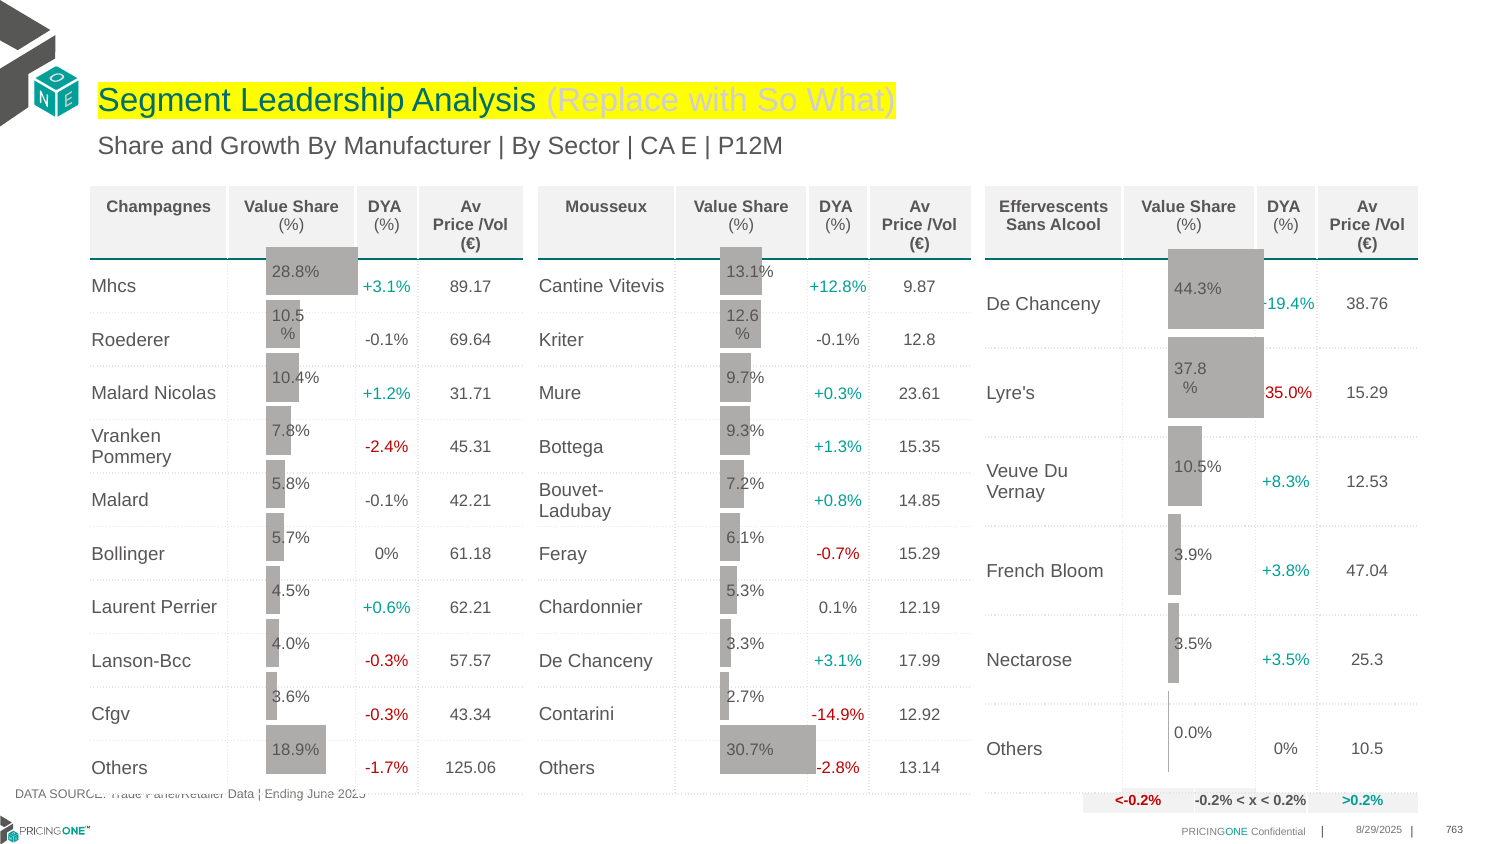

# Segment Leadership Analysis (Replace with So What)
Share and Growth By Manufacturer | By Sector | CA E | P12M
| Mousseux | Value Share (%) | DYA (%) | Av Price /Vol (€) |
| --- | --- | --- | --- |
| Cantine Vitevis |  | +12.8% | 9.87 |
| Kriter |  | -0.1% | 12.8 |
| Mure |  | +0.3% | 23.61 |
| Bottega |  | +1.3% | 15.35 |
| Bouvet-Ladubay |  | +0.8% | 14.85 |
| Feray |  | -0.7% | 15.29 |
| Chardonnier |  | 0.1% | 12.19 |
| De Chanceny |  | +3.1% | 17.99 |
| Contarini |  | -14.9% | 12.92 |
| Others |  | -2.8% | 13.14 |
| Champagnes | Value Share (%) | DYA (%) | Av Price /Vol (€) |
| --- | --- | --- | --- |
| Mhcs |  | +3.1% | 89.17 |
| Roederer |  | -0.1% | 69.64 |
| Malard Nicolas |  | +1.2% | 31.71 |
| Vranken Pommery |  | -2.4% | 45.31 |
| Malard |  | -0.1% | 42.21 |
| Bollinger |  | 0% | 61.18 |
| Laurent Perrier |  | +0.6% | 62.21 |
| Lanson-Bcc |  | -0.3% | 57.57 |
| Cfgv |  | -0.3% | 43.34 |
| Others |  | -1.7% | 125.06 |
| Effervescents Sans Alcool | Value Share (%) | DYA (%) | Av Price /Vol (€) |
| --- | --- | --- | --- |
| De Chanceny |  | +19.4% | 38.76 |
| Lyre's |  | -35.0% | 15.29 |
| Veuve Du Vernay |  | +8.3% | 12.53 |
| French Bloom |  | +3.8% | 47.04 |
| Nectarose |  | +3.5% | 25.3 |
| Others |  | 0% | 10.5 |

### Chart

| Category | Champagnes | CA E |
|---|---|
|  | 0.2877094211483366 |

### Chart

| Category | Mousseux | CA E |
|---|---|
|  | 0.13098130448860162 |

### Chart

| Category | Effervescents Sans Alcool | CA E |
|---|---|
|  | 0.4432556174531592 |
DATA SOURCE: Trade Panel/Retailer Data | Ending June 2025
| <-0.2% | -0.2% < x < 0.2% | >0.2% |
| --- | --- | --- |

8/29/2025
763